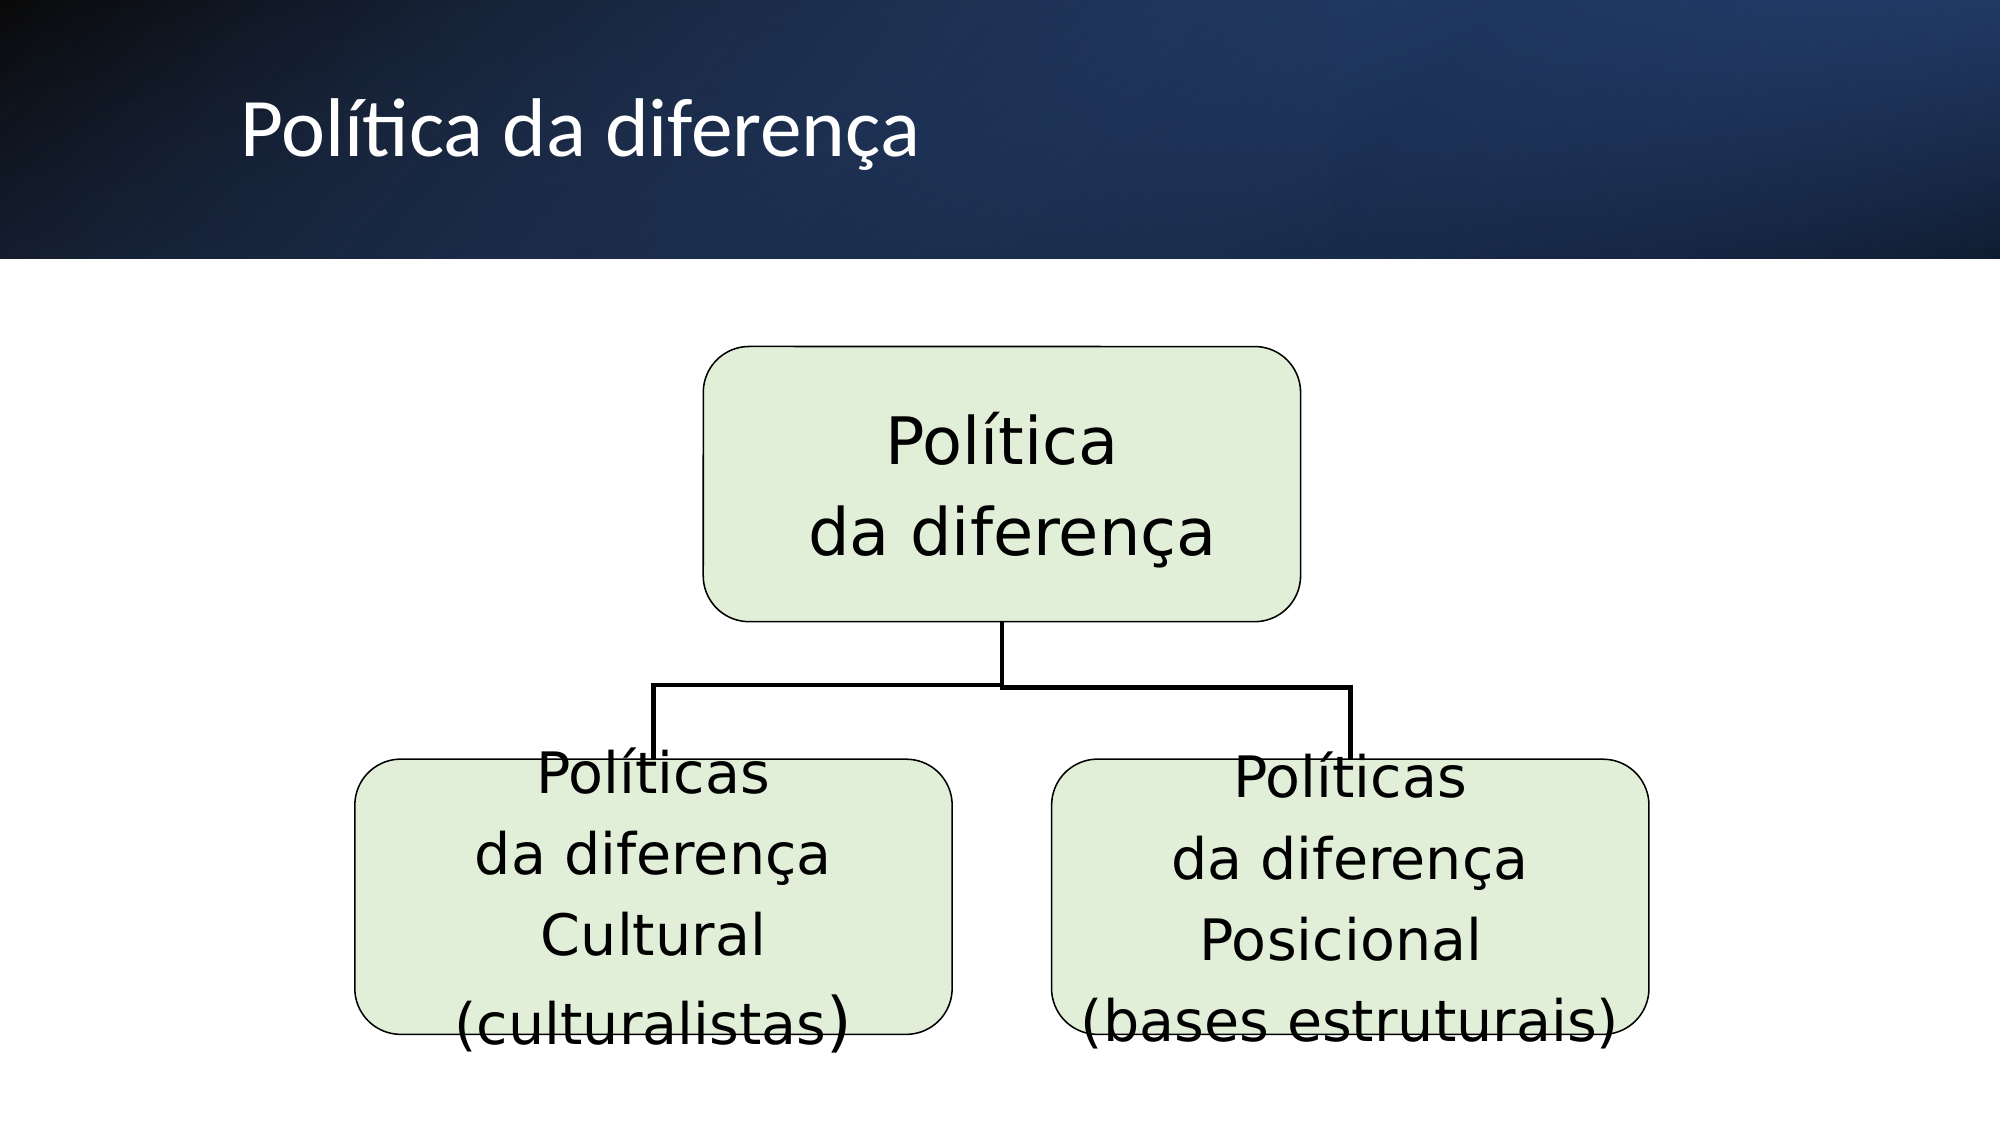

# Política da diferença
Política
 da diferença
Políticas
da diferença
Cultural
(culturalistas)
Políticas
da diferença
Posicional
(bases estruturais)